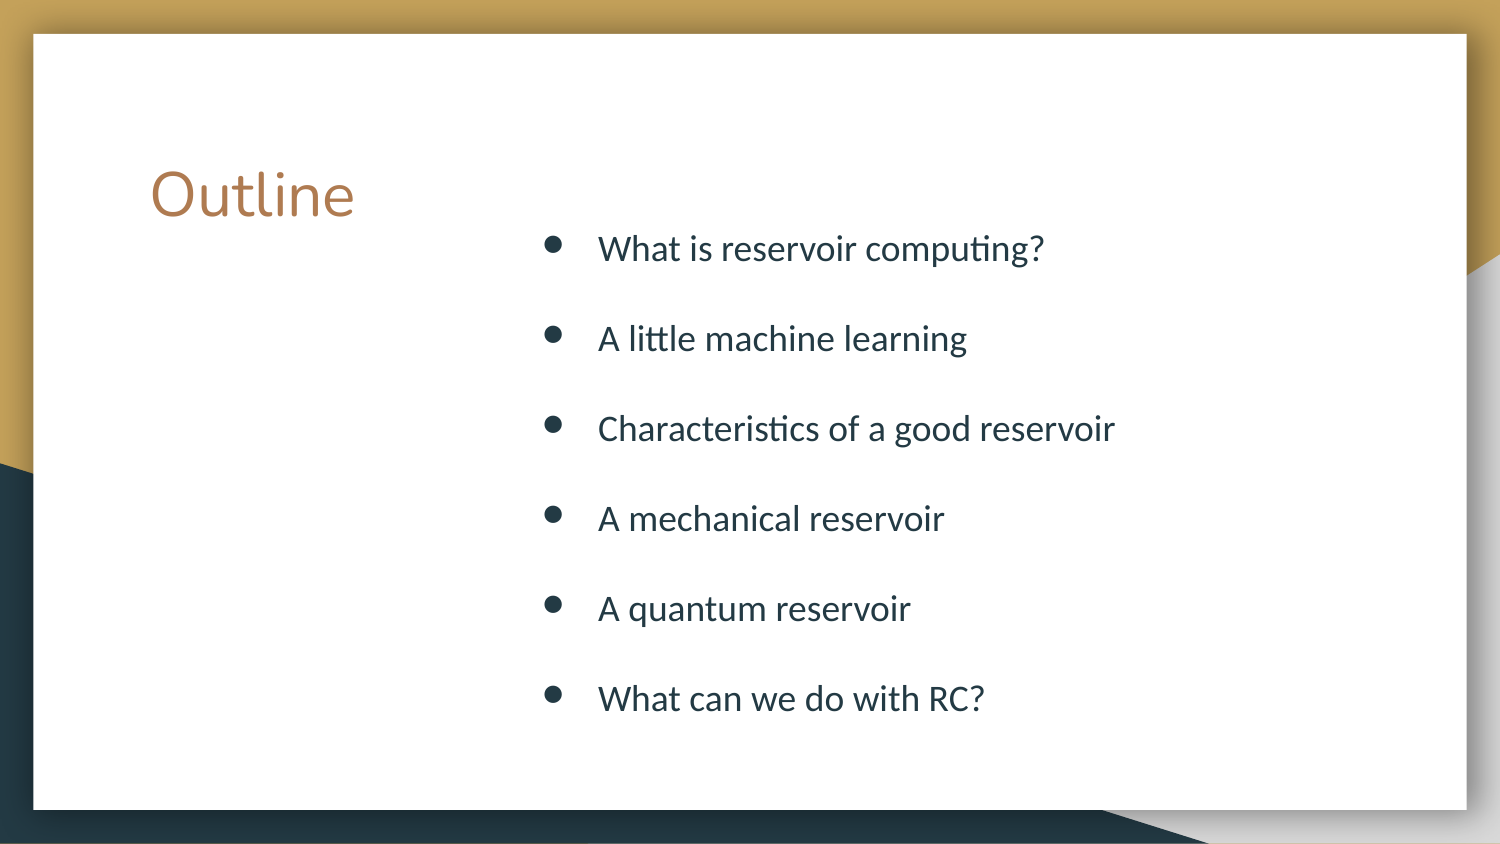

# Outline
What is reservoir computing?
A little machine learning
Characteristics of a good reservoir
A mechanical reservoir
A quantum reservoir
What can we do with RC?